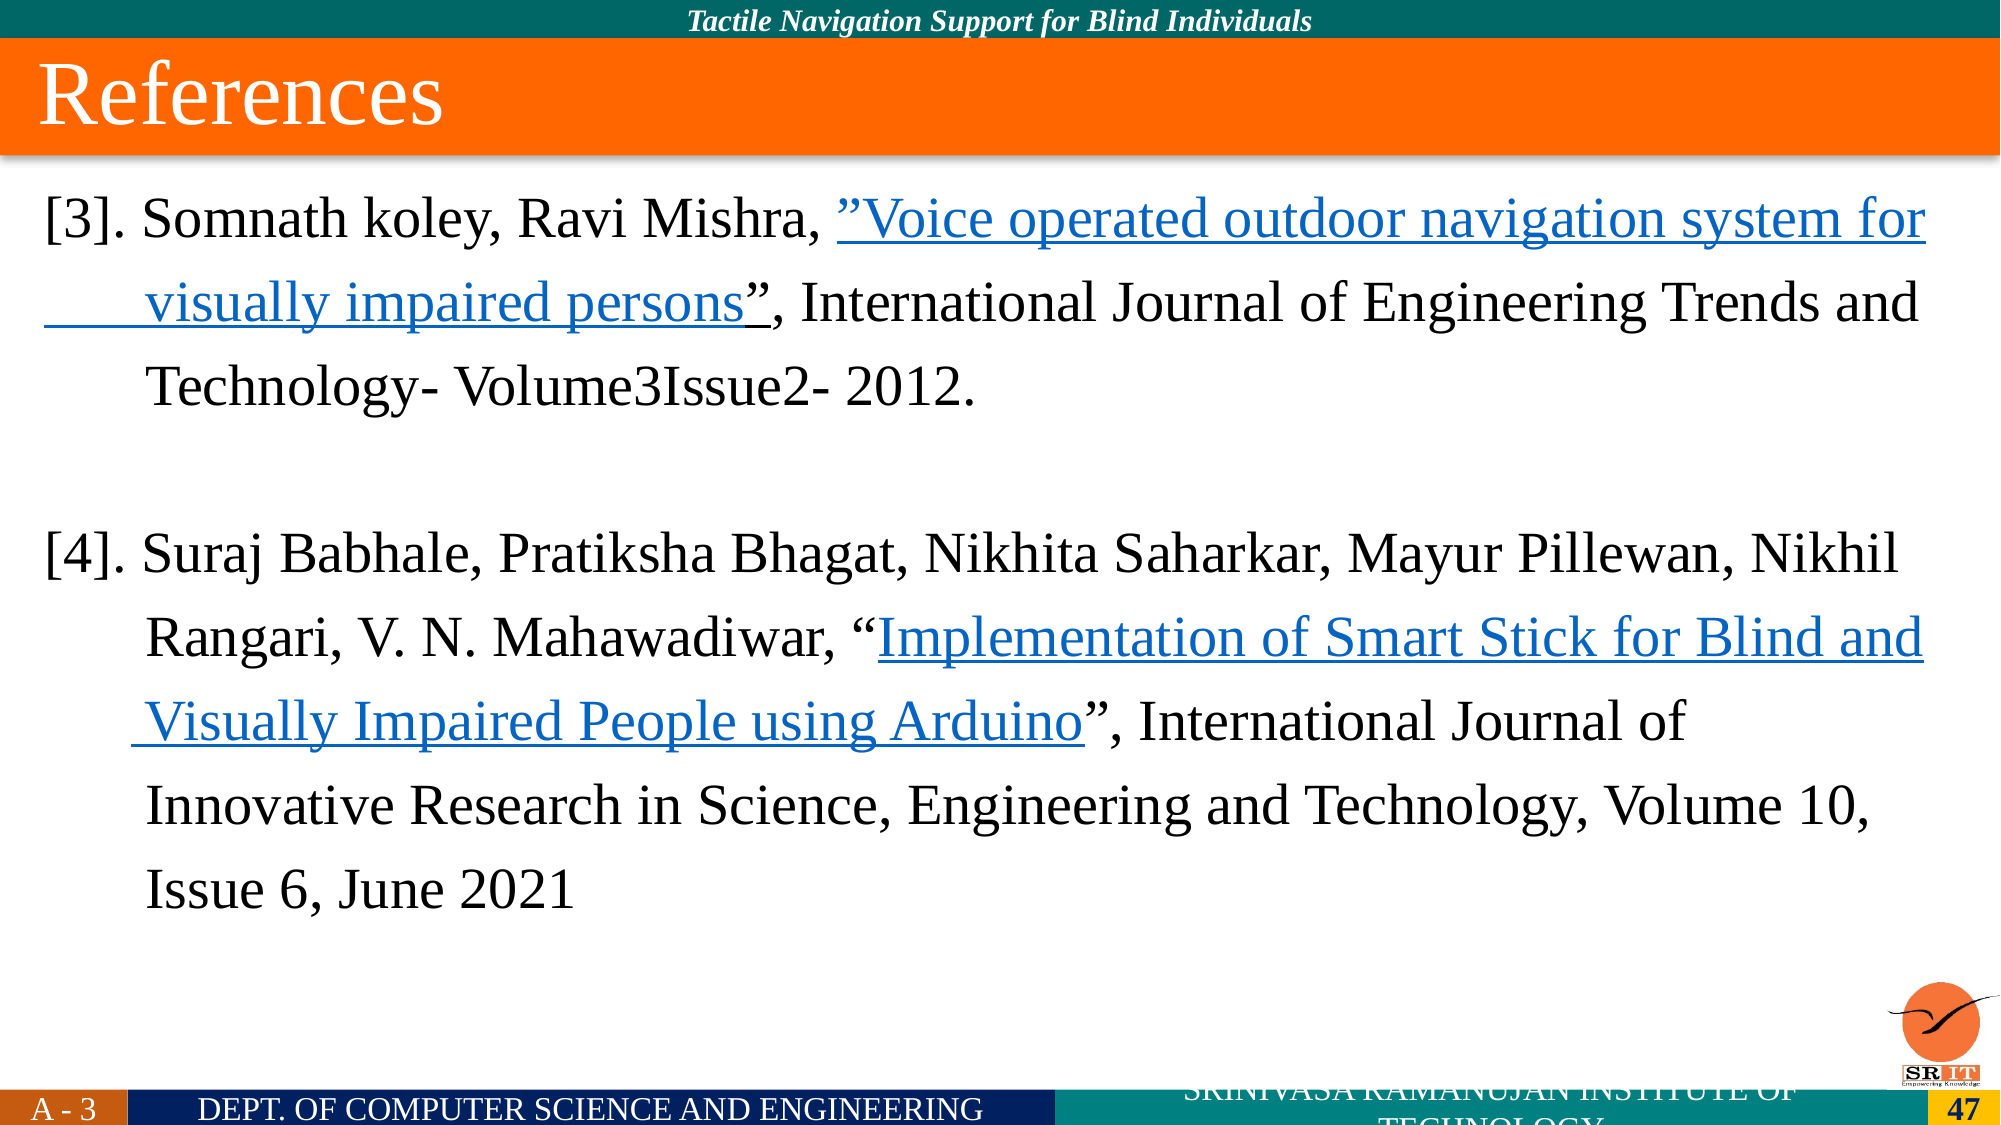

# References
[3]. Somnath koley, Ravi Mishra, ”Voice operated outdoor navigation system for
       visually impaired persons”, International Journal of Engineering Trends and
       Technology- Volume3Issue2- 2012.

[4]. Suraj Babhale, Pratiksha Bhagat, Nikhita Saharkar, Mayur Pillewan, Nikhil
       Rangari, V. N. Mahawadiwar, “Implementation of Smart Stick for Blind and
       Visually Impaired People using Arduino”, International Journal of
       Innovative Research in Science, Engineering and Technology, Volume 10,
       Issue 6, June 2021